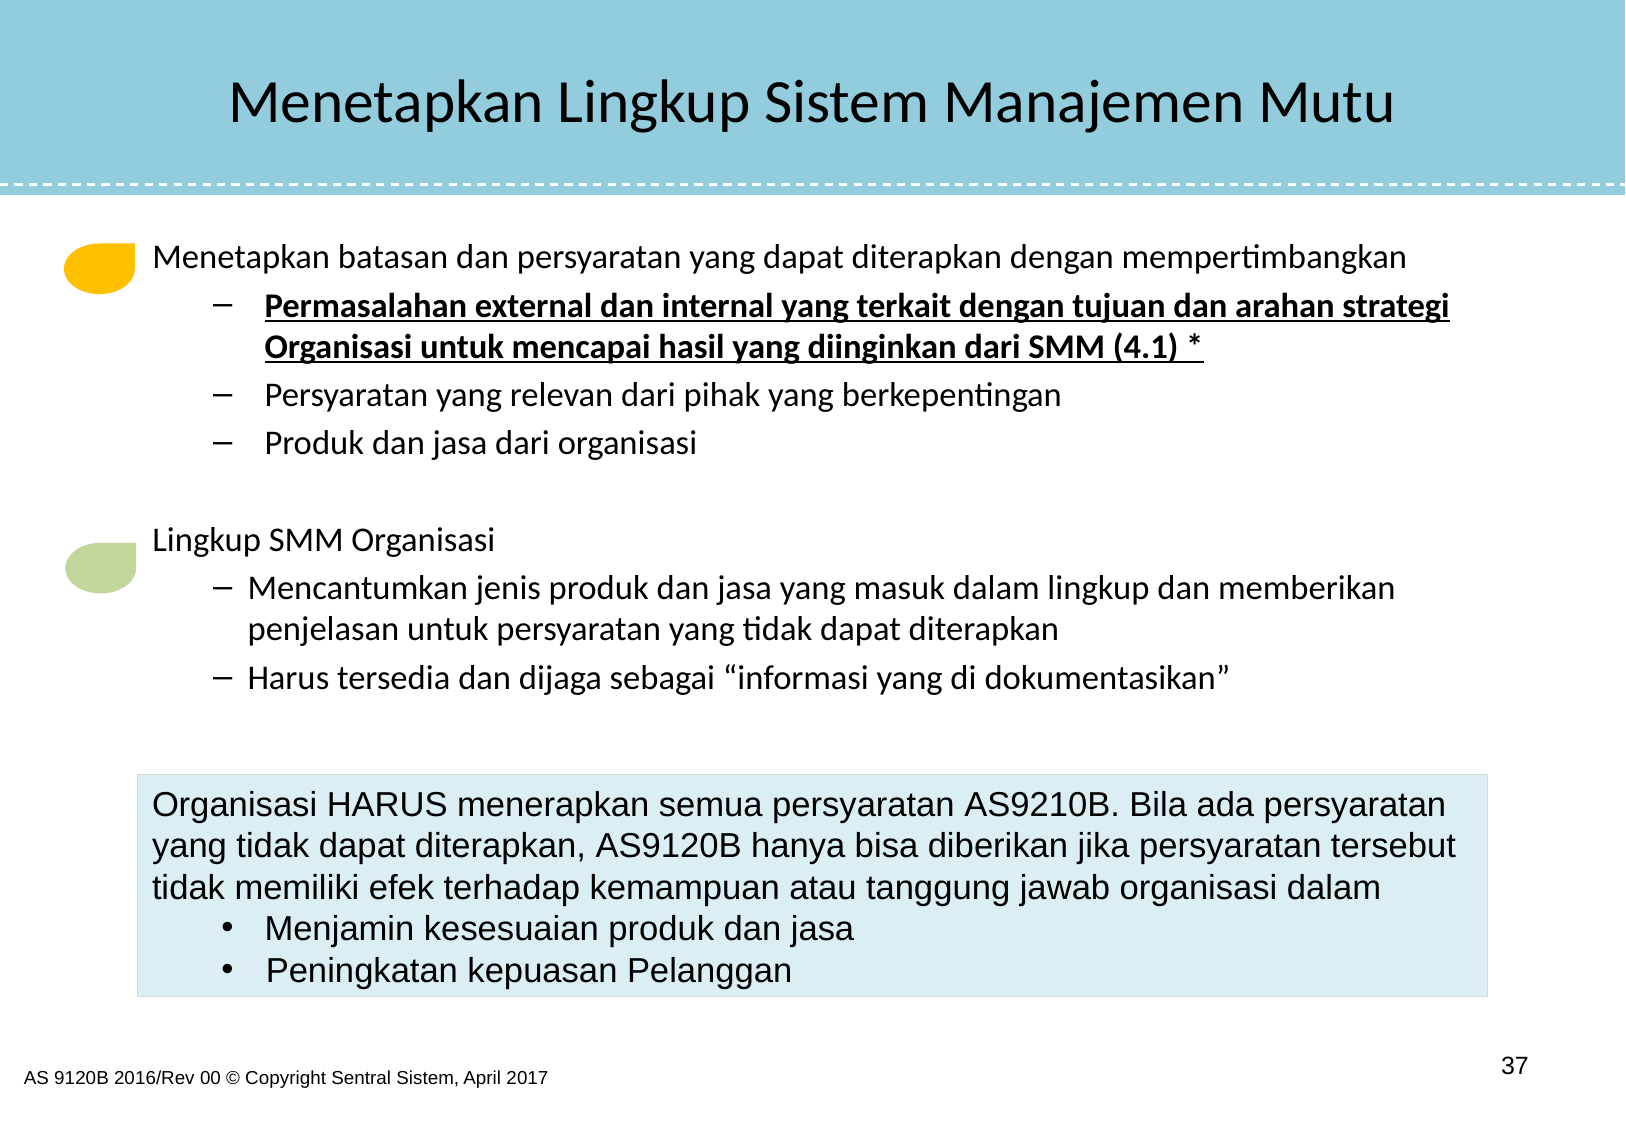

# Menetapkan Lingkup Sistem Manajemen Mutu
Menetapkan batasan dan persyaratan yang dapat diterapkan dengan mempertimbangkan
Permasalahan external dan internal yang terkait dengan tujuan dan arahan strategi Organisasi untuk mencapai hasil yang diinginkan dari SMM (4.1) *
Persyaratan yang relevan dari pihak yang berkepentingan
Produk dan jasa dari organisasi

Lingkup SMM Organisasi
Mencantumkan jenis produk dan jasa yang masuk dalam lingkup dan memberikan penjelasan untuk persyaratan yang tidak dapat diterapkan
Harus tersedia dan dijaga sebagai “informasi yang di dokumentasikan”

Organisasi HARUS menerapkan semua persyaratan AS9210B. Bila ada persyaratan yang tidak dapat diterapkan, AS9120B hanya bisa diberikan jika persyaratan tersebut tidak memiliki efek terhadap kemampuan atau tanggung jawab organisasi dalam
Menjamin kesesuaian produk dan jasa
 Peningkatan kepuasan Pelanggan
37